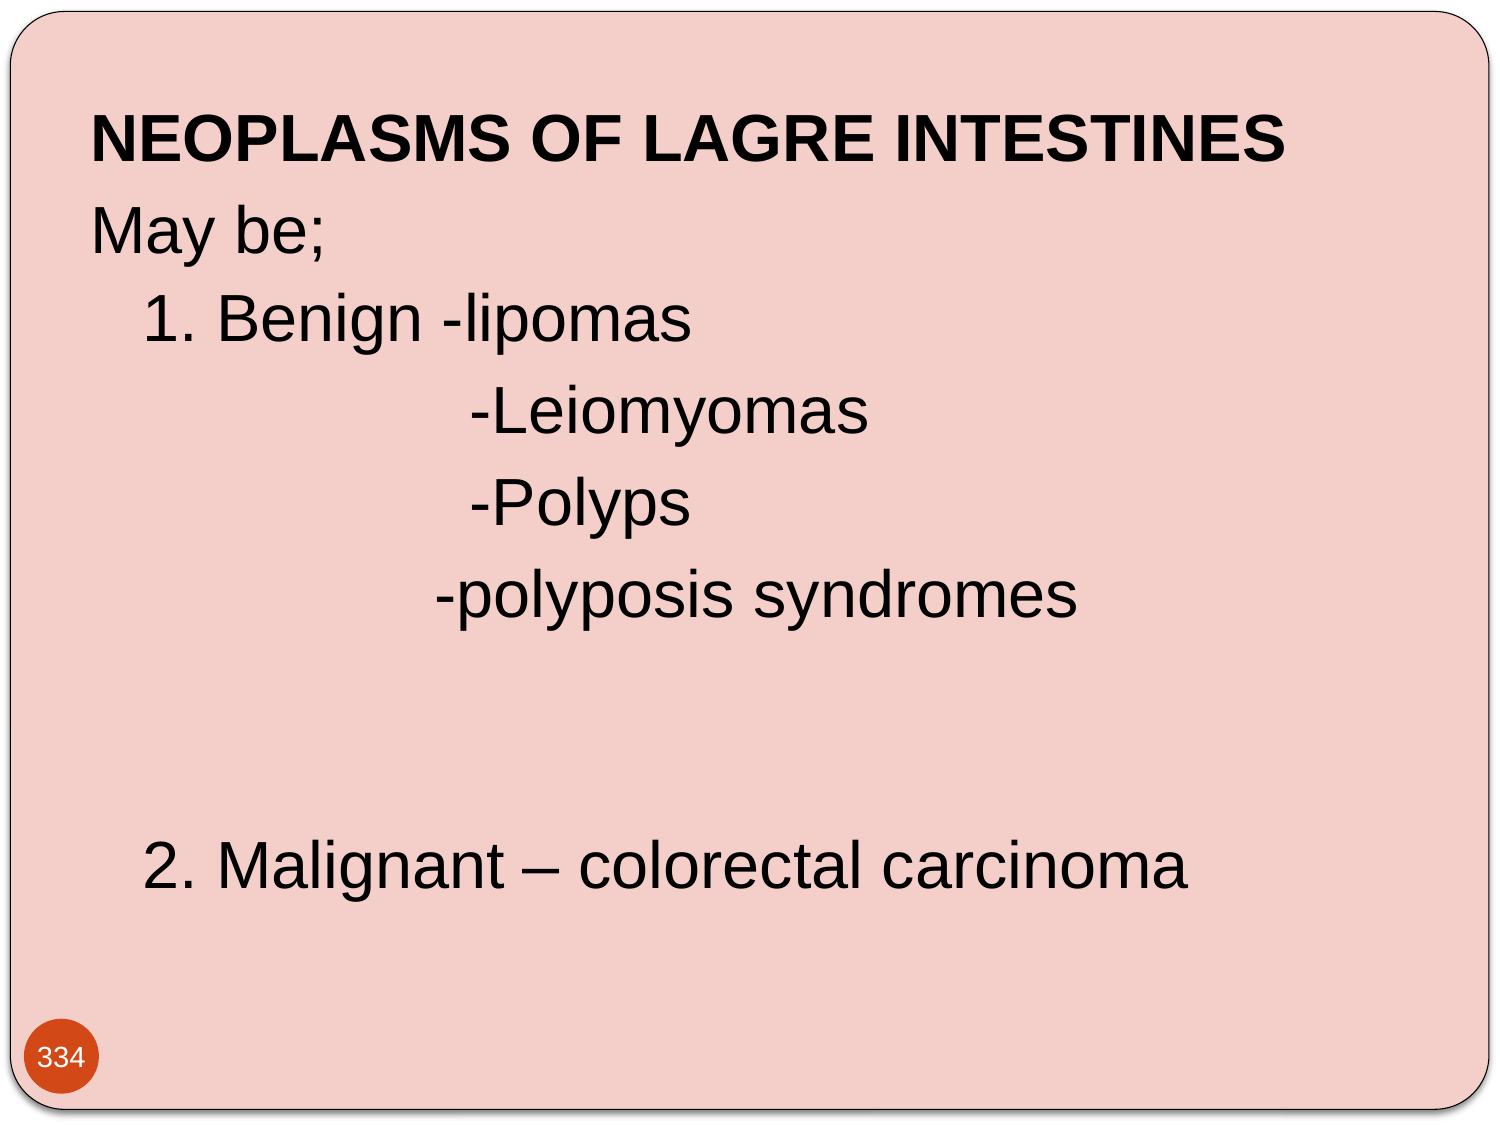

NEOPLASMS OF LAGRE INTESTINES
May be;
1. Benign -lipomas
		          -Leiomyomas
		          -Polyps
			-polyposis syndromes

2. Malignant – colorectal carcinoma
334